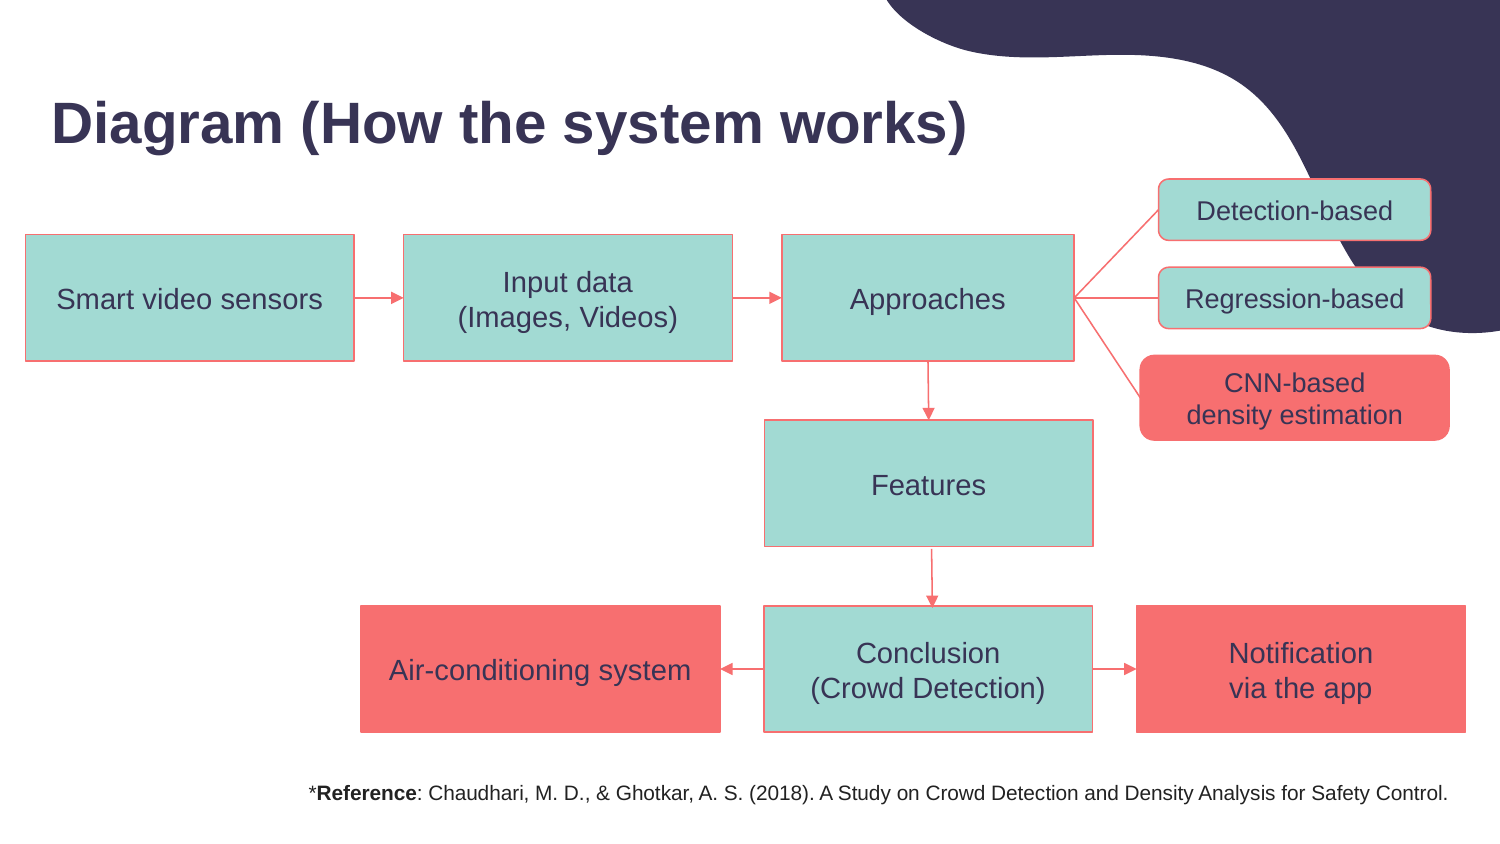

Diagram (How the system works)
Detection-based
Regression-based
CNN-based
density estimation
Approaches
Smart video sensors
Input data
(Images, Videos)
Features
Air-conditioning system
Conclusion
(Crowd Detection)
Notification
via the app
*Reference: Chaudhari, M. D., & Ghotkar, A. S. (2018). A Study on Crowd Detection and Density Analysis for Safety Control.